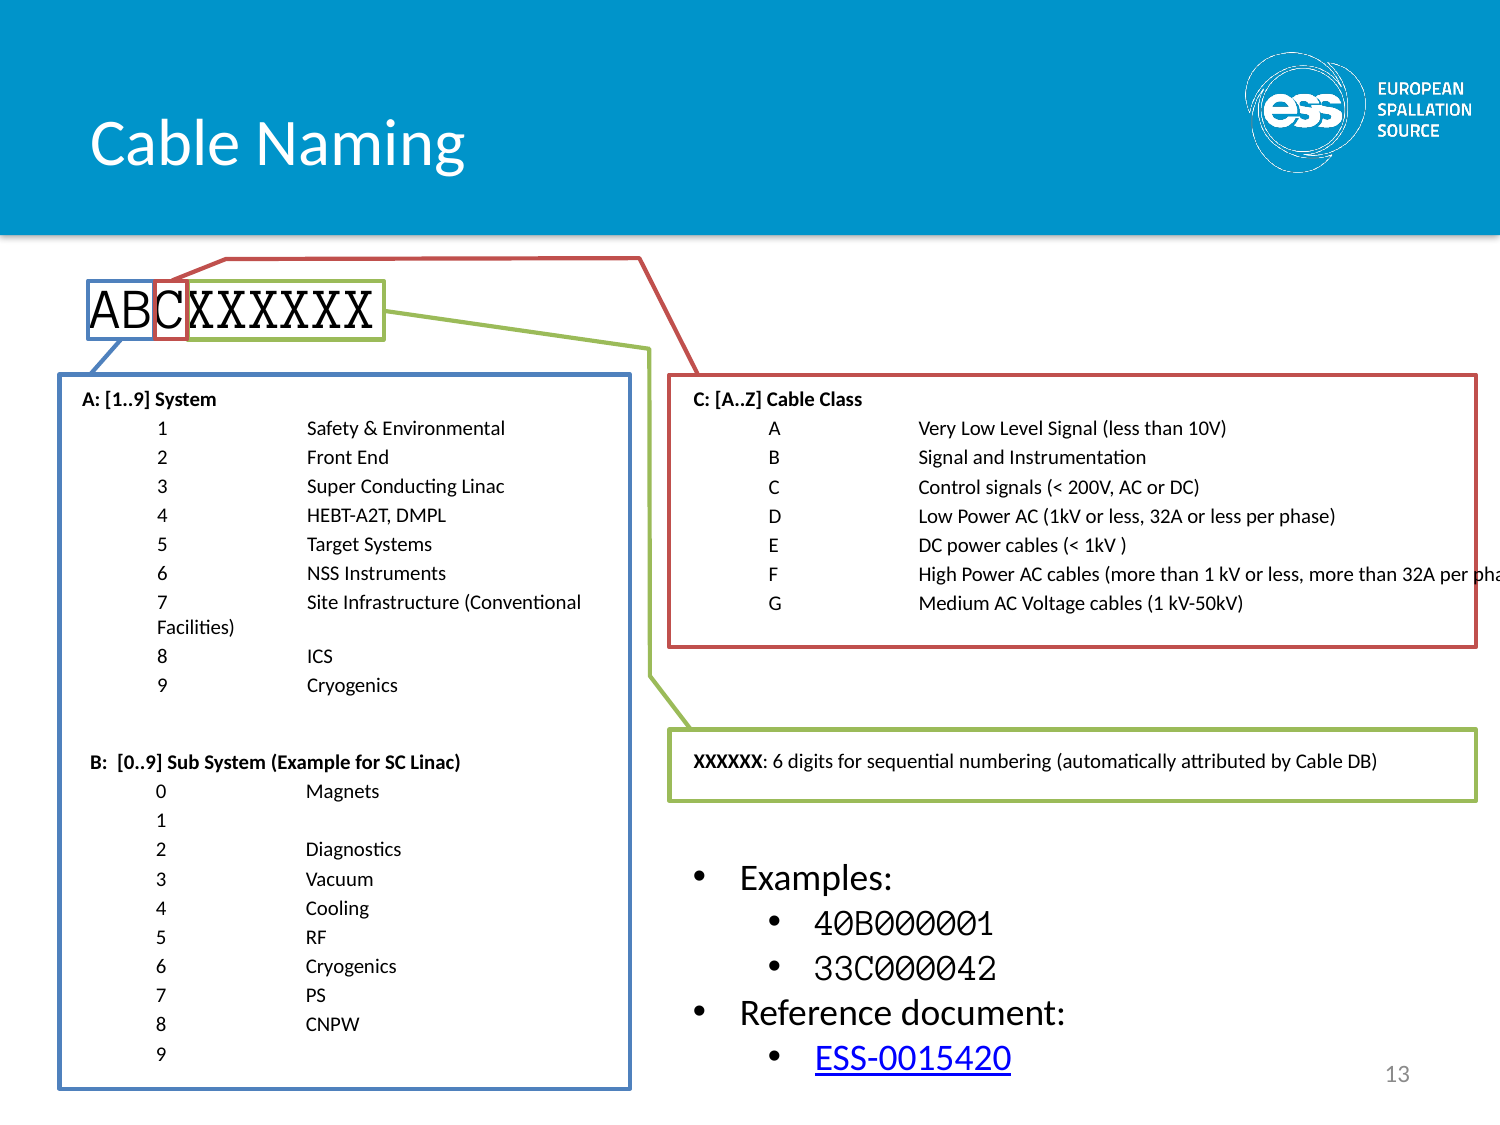

# Cable Naming
ABCXXXXXX

C: [A..Z] Cable Class
A	Very Low Level Signal (less than 10V)
B	Signal and Instrumentation
C	Control signals (< 200V, AC or DC)
D	Low Power AC (1kV or less, 32A or less per phase)
E	DC power cables (< 1kV )
F	High Power AC cables (more than 1 kV or less, more than 32A per phase)
G	Medium AC Voltage cables (1 kV-50kV)
A: [1..9] System
1	Safety & Environmental
2	Front End
3	Super Conducting Linac
4	HEBT-A2T, DMPL
5	Target Systems
6	NSS Instruments
7	Site Infrastructure (Conventional Facilities)
8	ICS
9	Cryogenics

XXXXXX: 6 digits for sequential numbering (automatically attributed by Cable DB)
B:  [0..9] Sub System (Example for SC Linac)
0	Magnets
1
2	Diagnostics
3	Vacuum
4	Cooling
5	RF
6	Cryogenics
7	PS
8	CNPW
9
Examples:
40B000001
33C000042
Reference document:
ESS-0015420
13